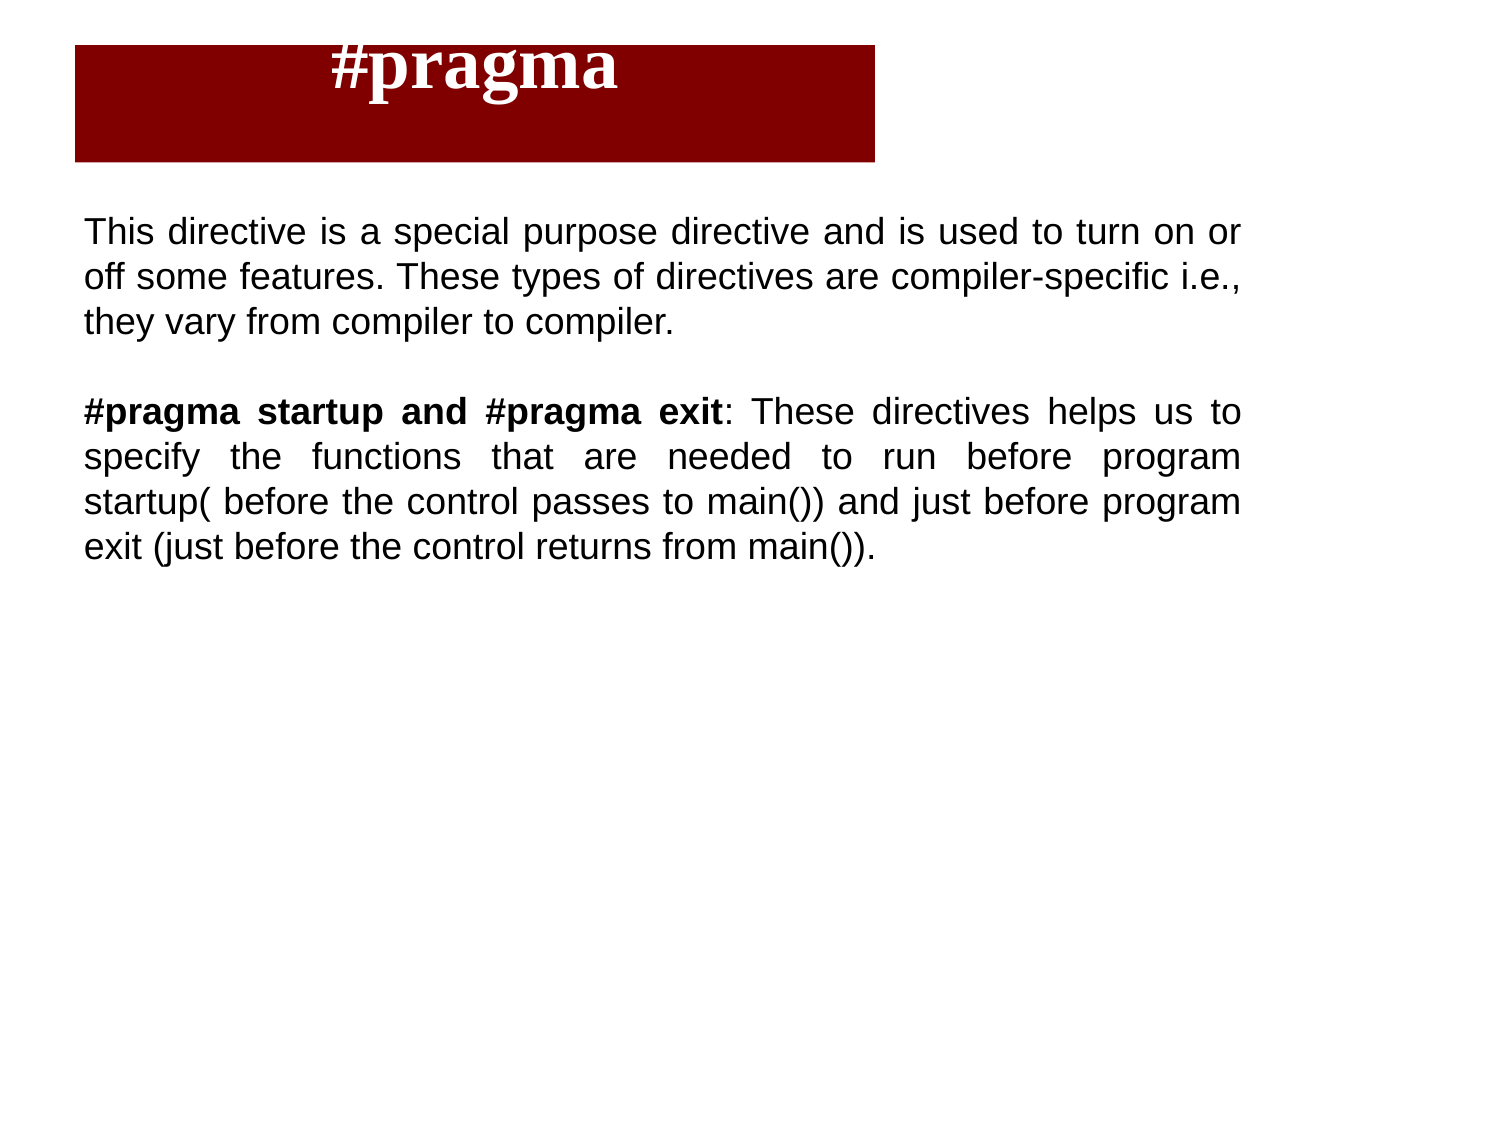

# #pragma
This directive is a special purpose directive and is used to turn on or off some features. These types of directives are compiler-specific i.e., they vary from compiler to compiler.

#pragma startup and #pragma exit: These directives helps us to specify the functions that are needed to run before program startup( before the control passes to main()) and just before program exit (just before the control returns from main()).